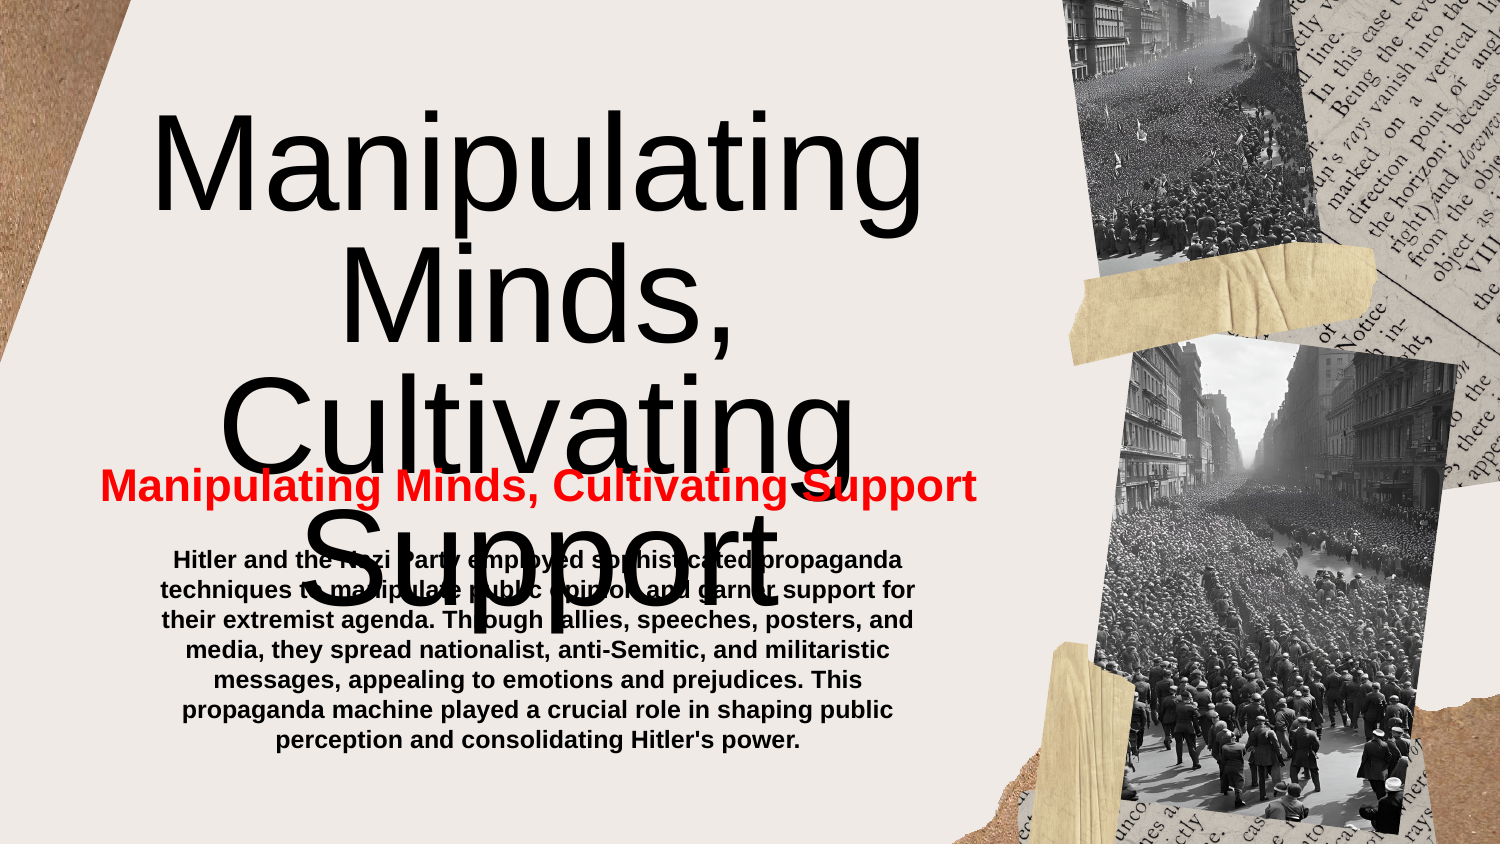

Manipulating Minds, Cultivating Support

Manipulating Minds, Cultivating Support
Hitler and the Nazi Party employed sophisticated propaganda techniques to manipulate public opinion and garner support for their extremist agenda. Through rallies, speeches, posters, and media, they spread nationalist, anti-Semitic, and militaristic messages, appealing to emotions and prejudices. This propaganda machine played a crucial role in shaping public perception and consolidating Hitler's power.